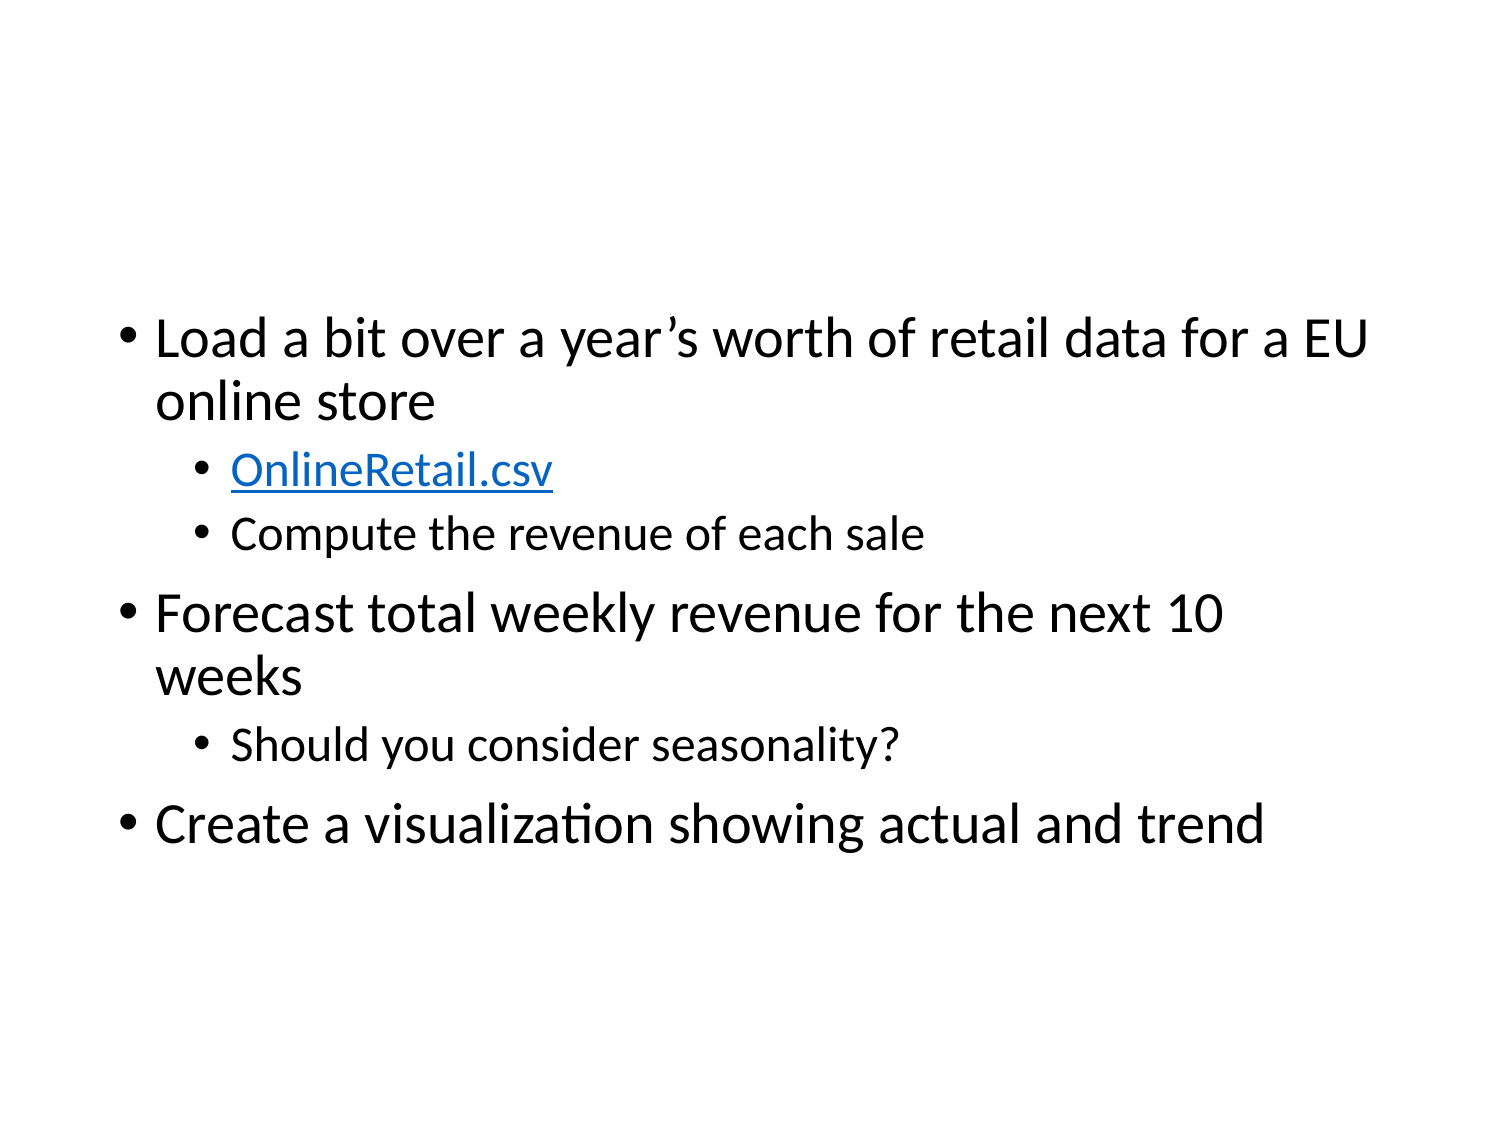

#
Load a bit over a year’s worth of retail data for a EU online store
OnlineRetail.csv
Compute the revenue of each sale
Forecast total weekly revenue for the next 10 weeks
Should you consider seasonality?
Create a visualization showing actual and trend